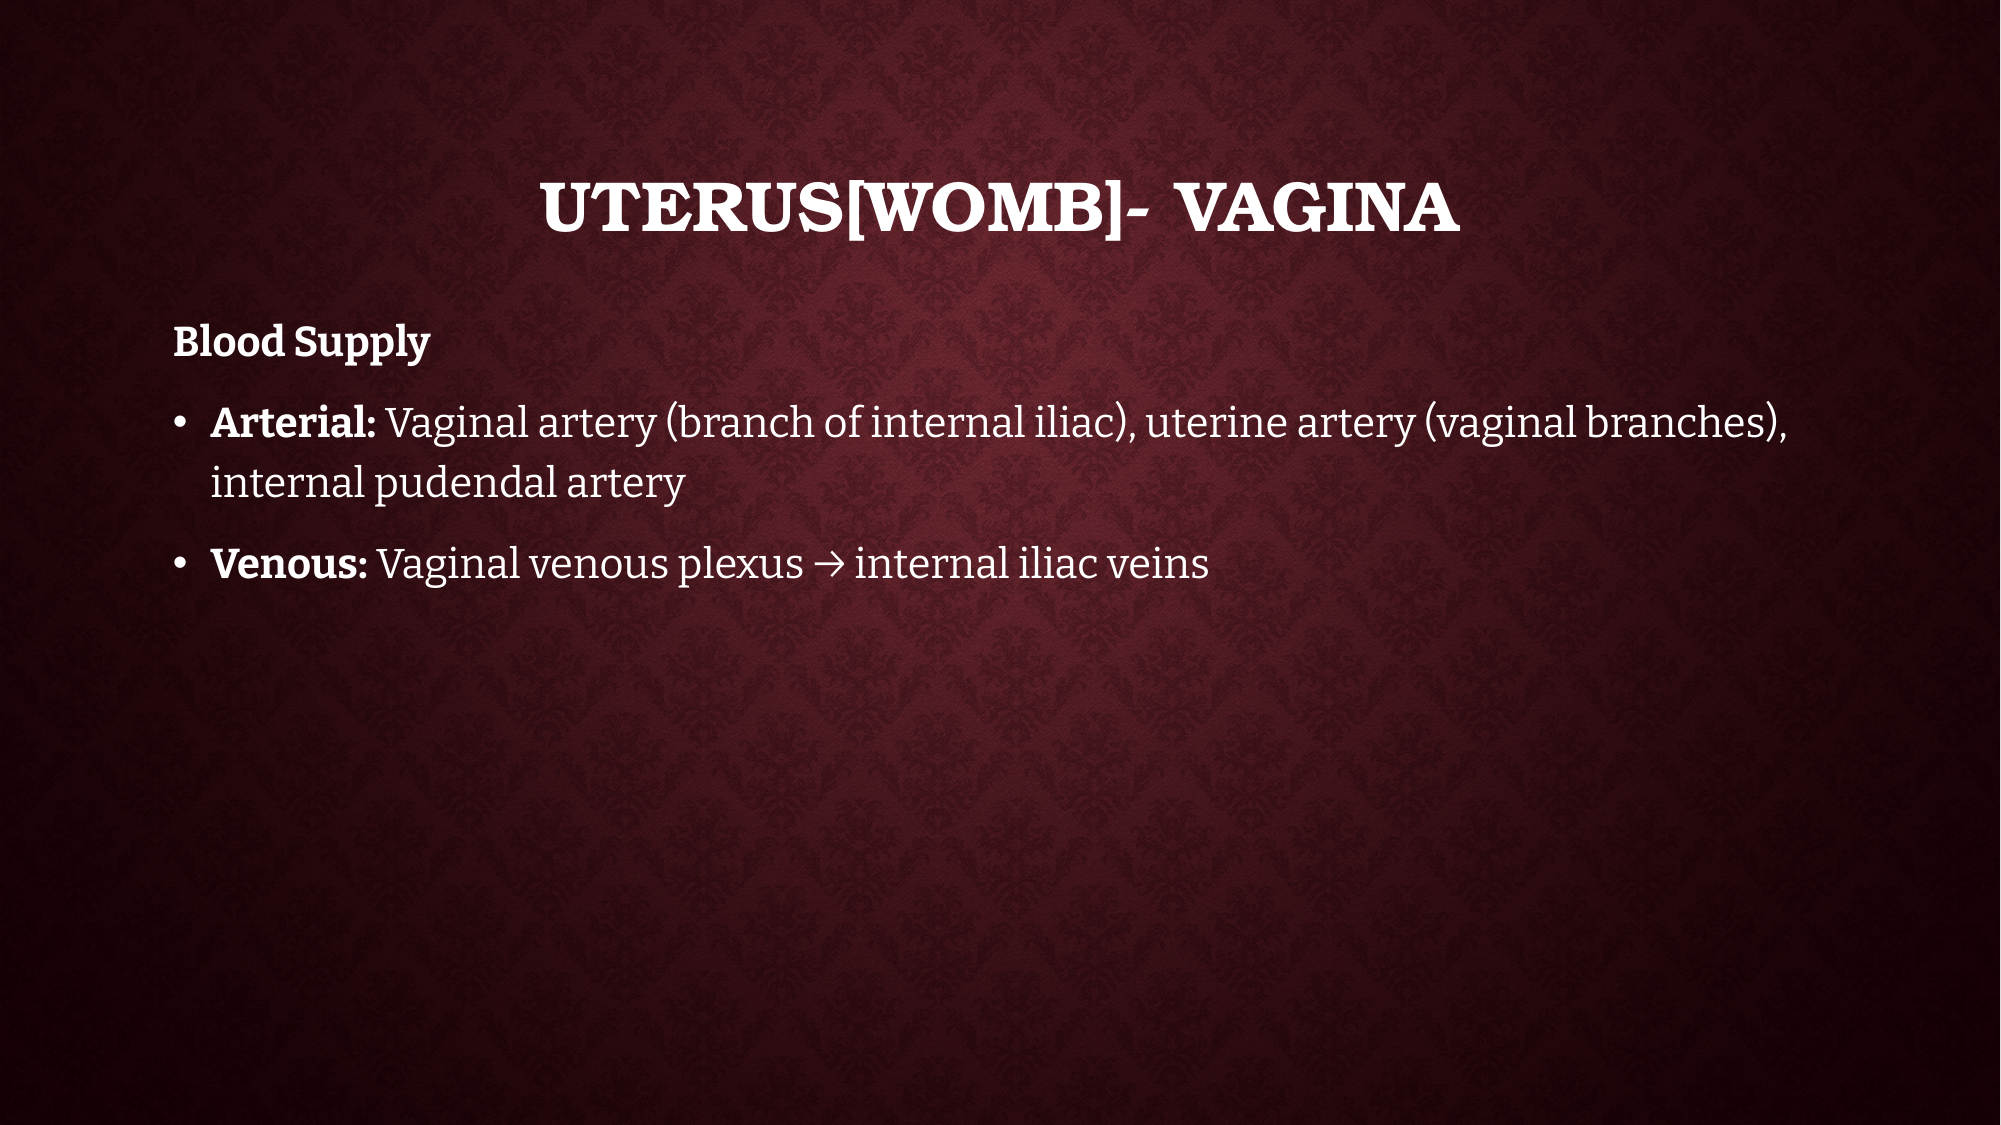

# Uterus[womb]- vagina
Blood Supply
Arterial: Vaginal artery (branch of internal iliac), uterine artery (vaginal branches), internal pudendal artery
Venous: Vaginal venous plexus → internal iliac veins